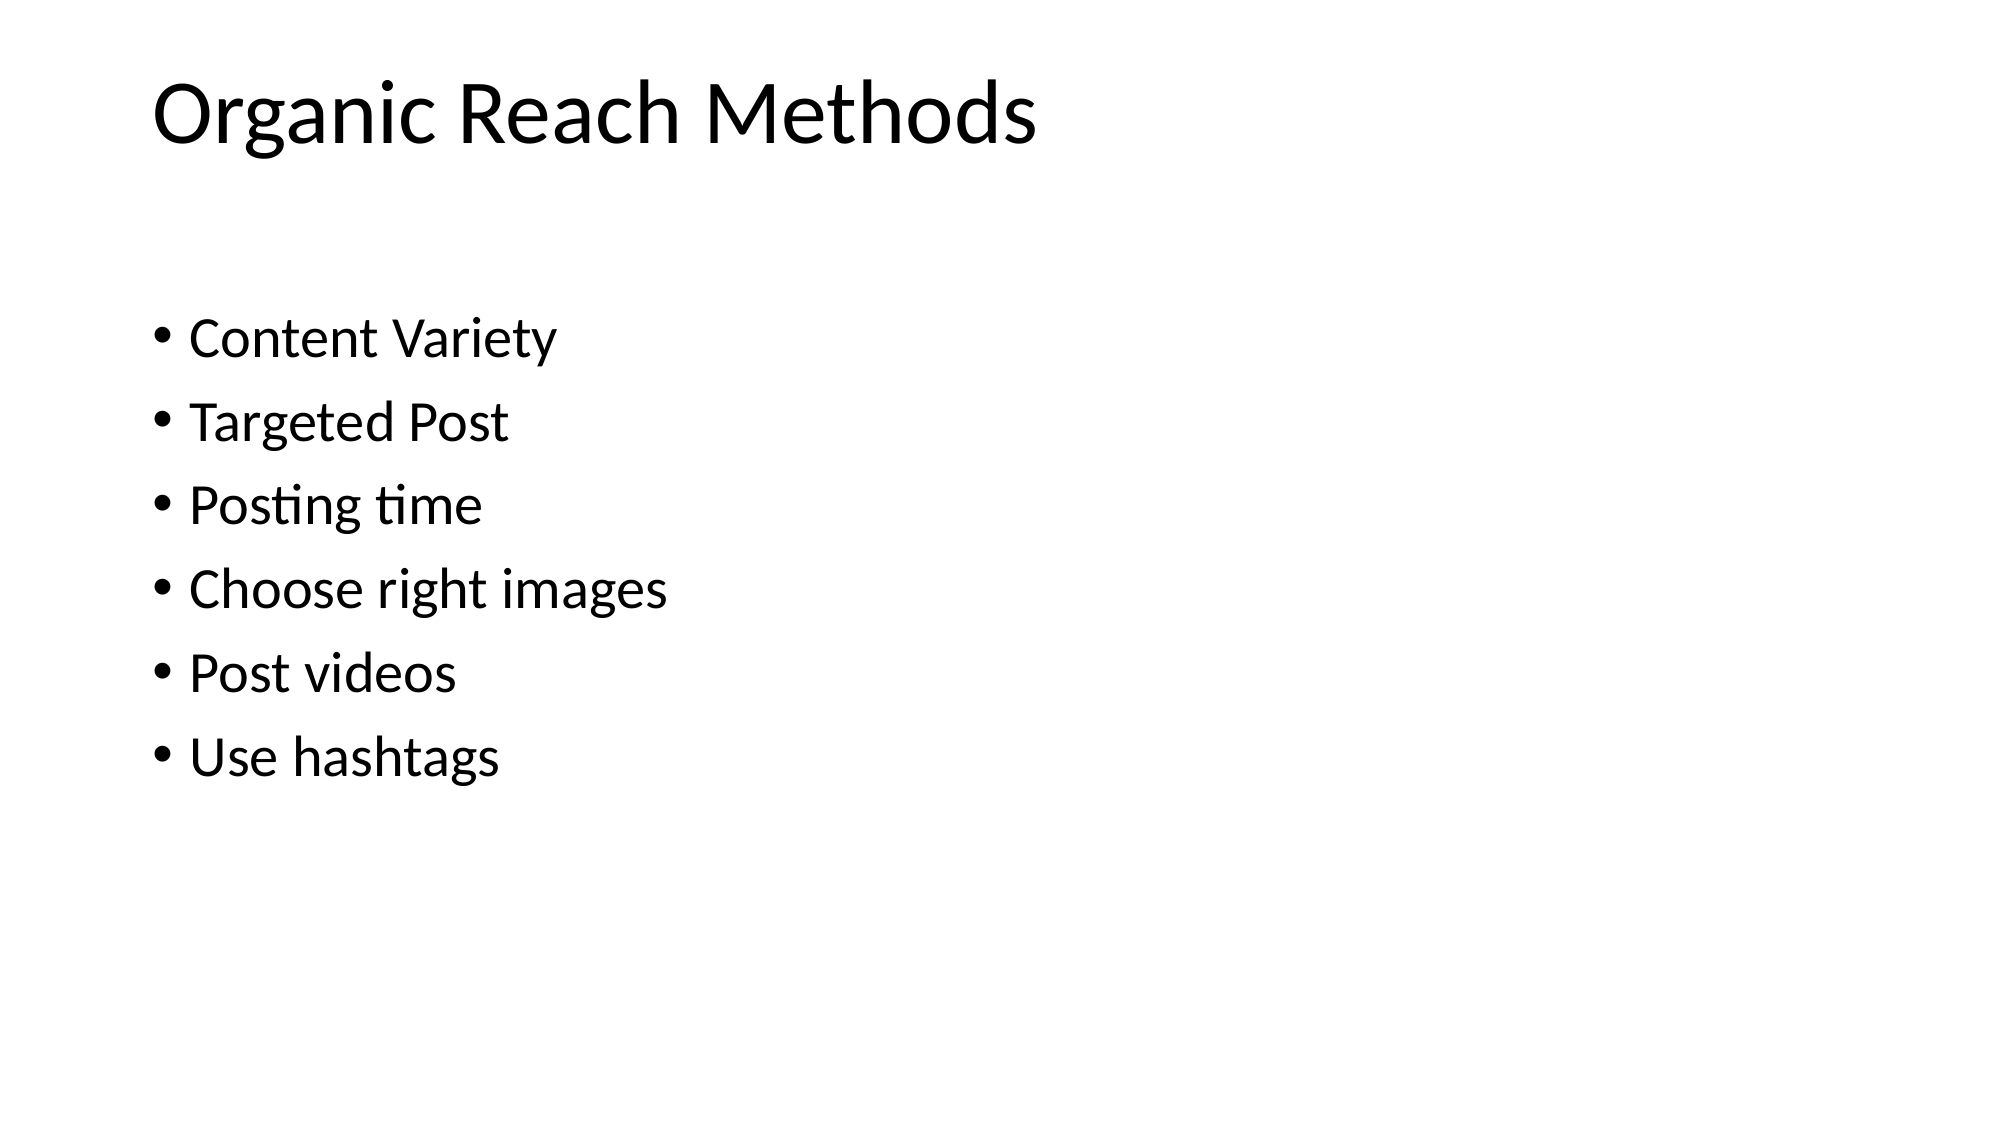

# Organic Reach Methods
Content Variety
Targeted Post
Posting time
Choose right images
Post videos
Use hashtags